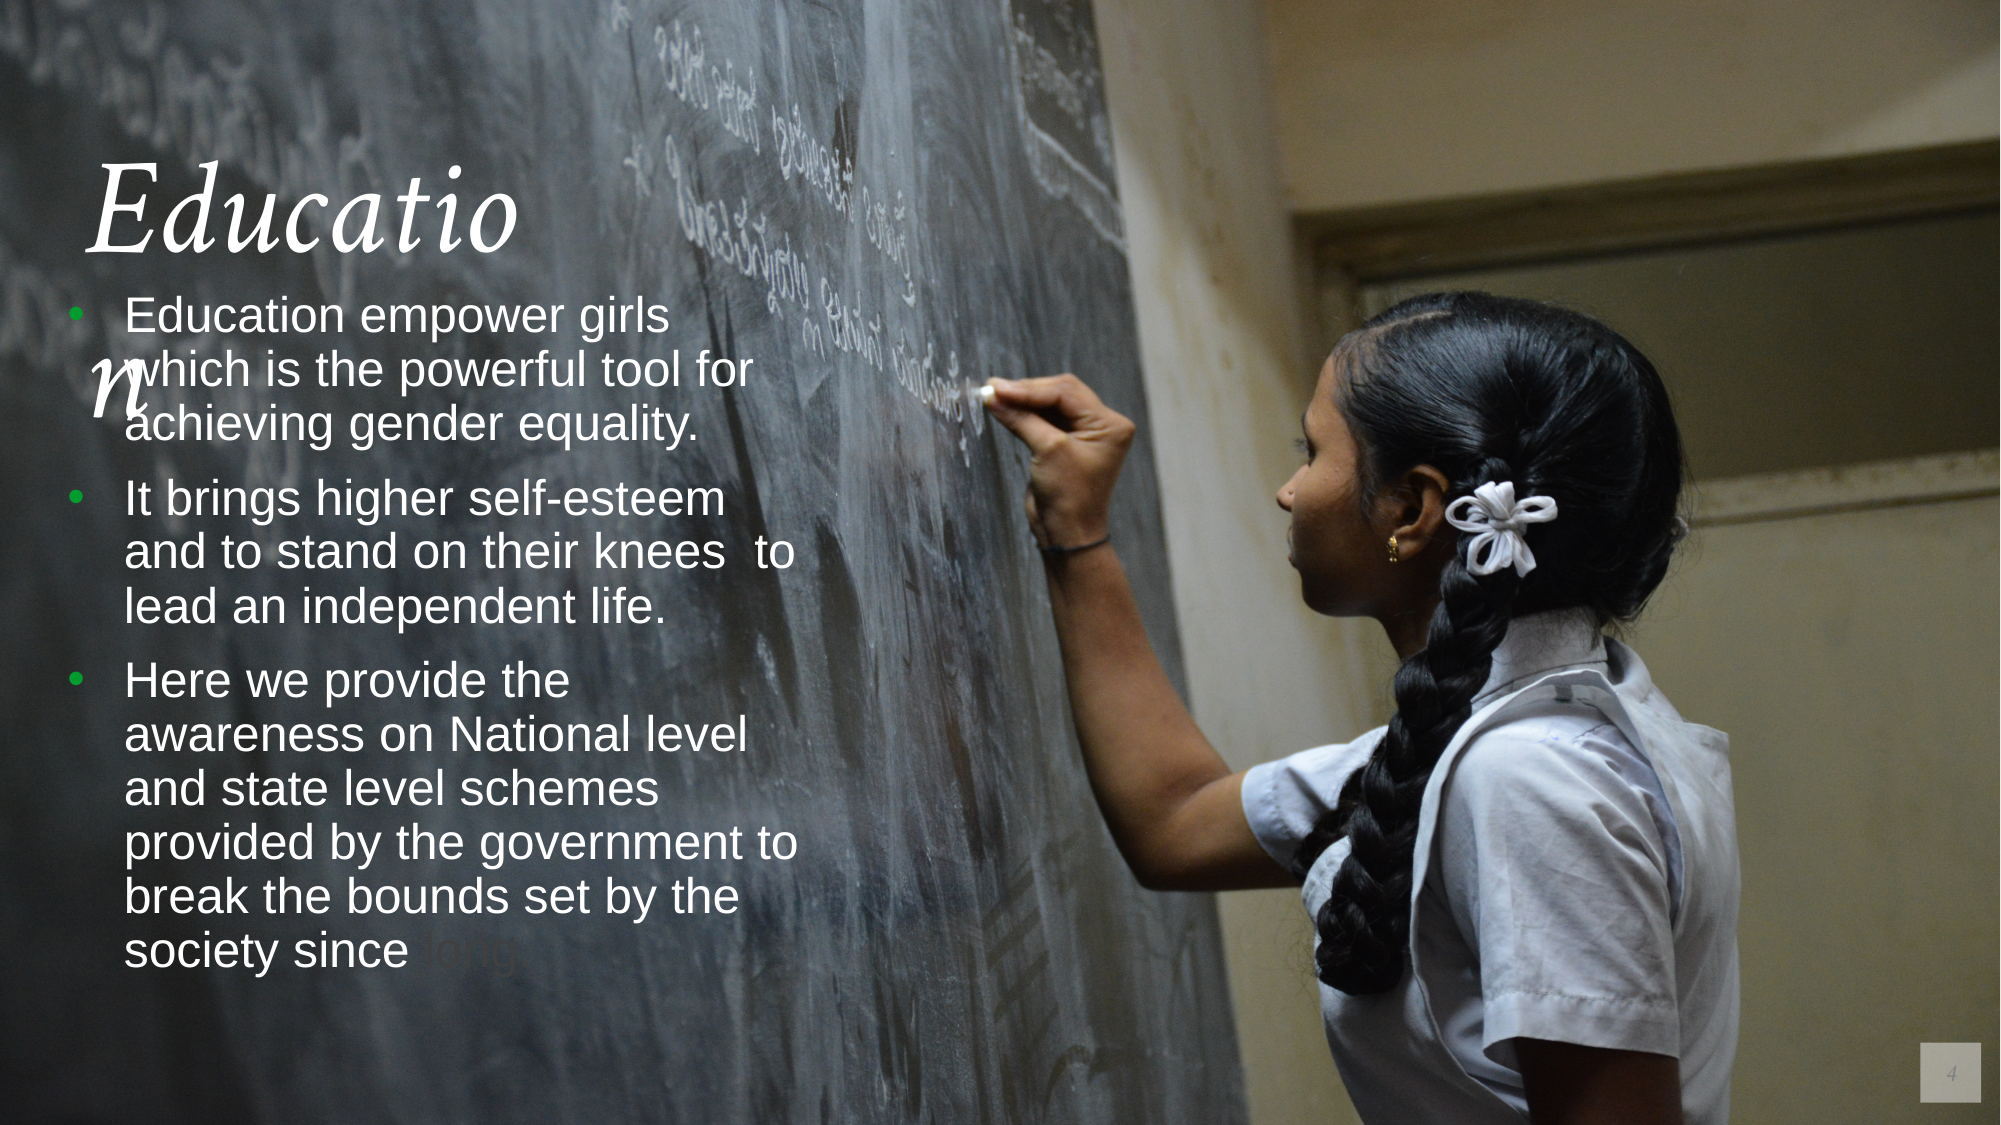

Education
Education empower girls which is the powerful tool for achieving gender equality.
It brings higher self-esteem and to stand on their knees  to lead an independent life.
Here we provide the awareness on National level and state level schemes provided by the government to break the bounds set by the society since long.
4